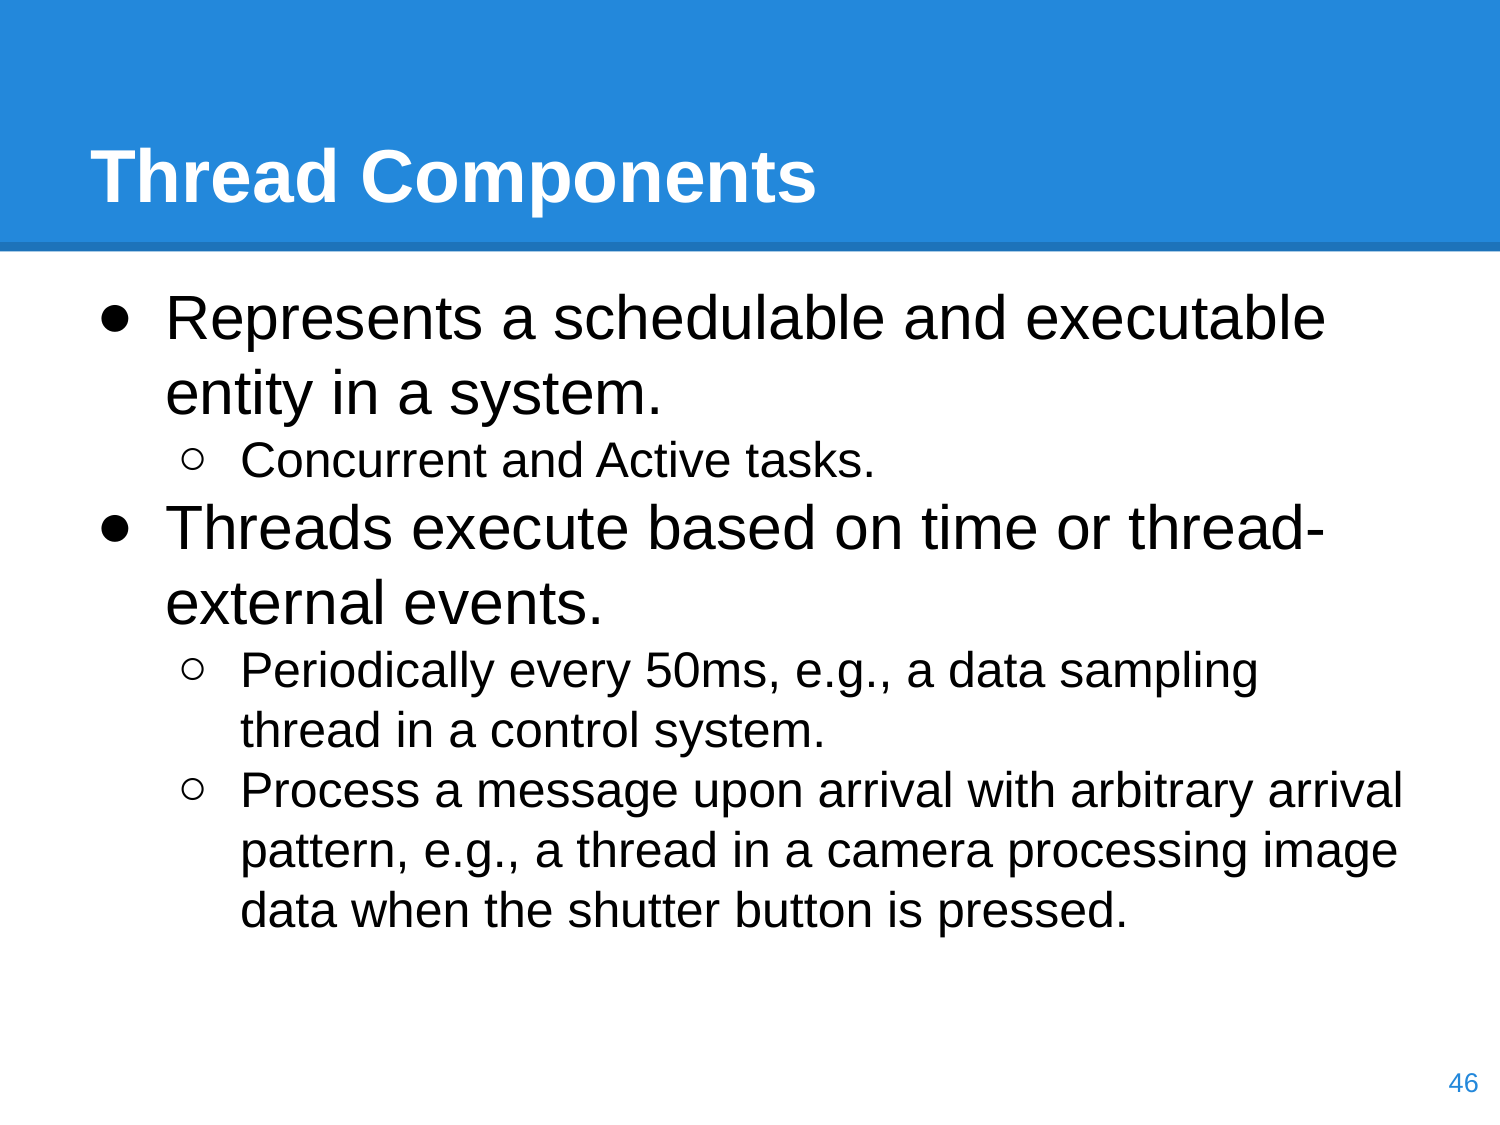

# Thread Components
Represents a schedulable and executable entity in a system.
Concurrent and Active tasks.
Threads execute based on time or thread-external events.
Periodically every 50ms, e.g., a data sampling thread in a control system.
Process a message upon arrival with arbitrary arrival pattern, e.g., a thread in a camera processing image data when the shutter button is pressed.
46